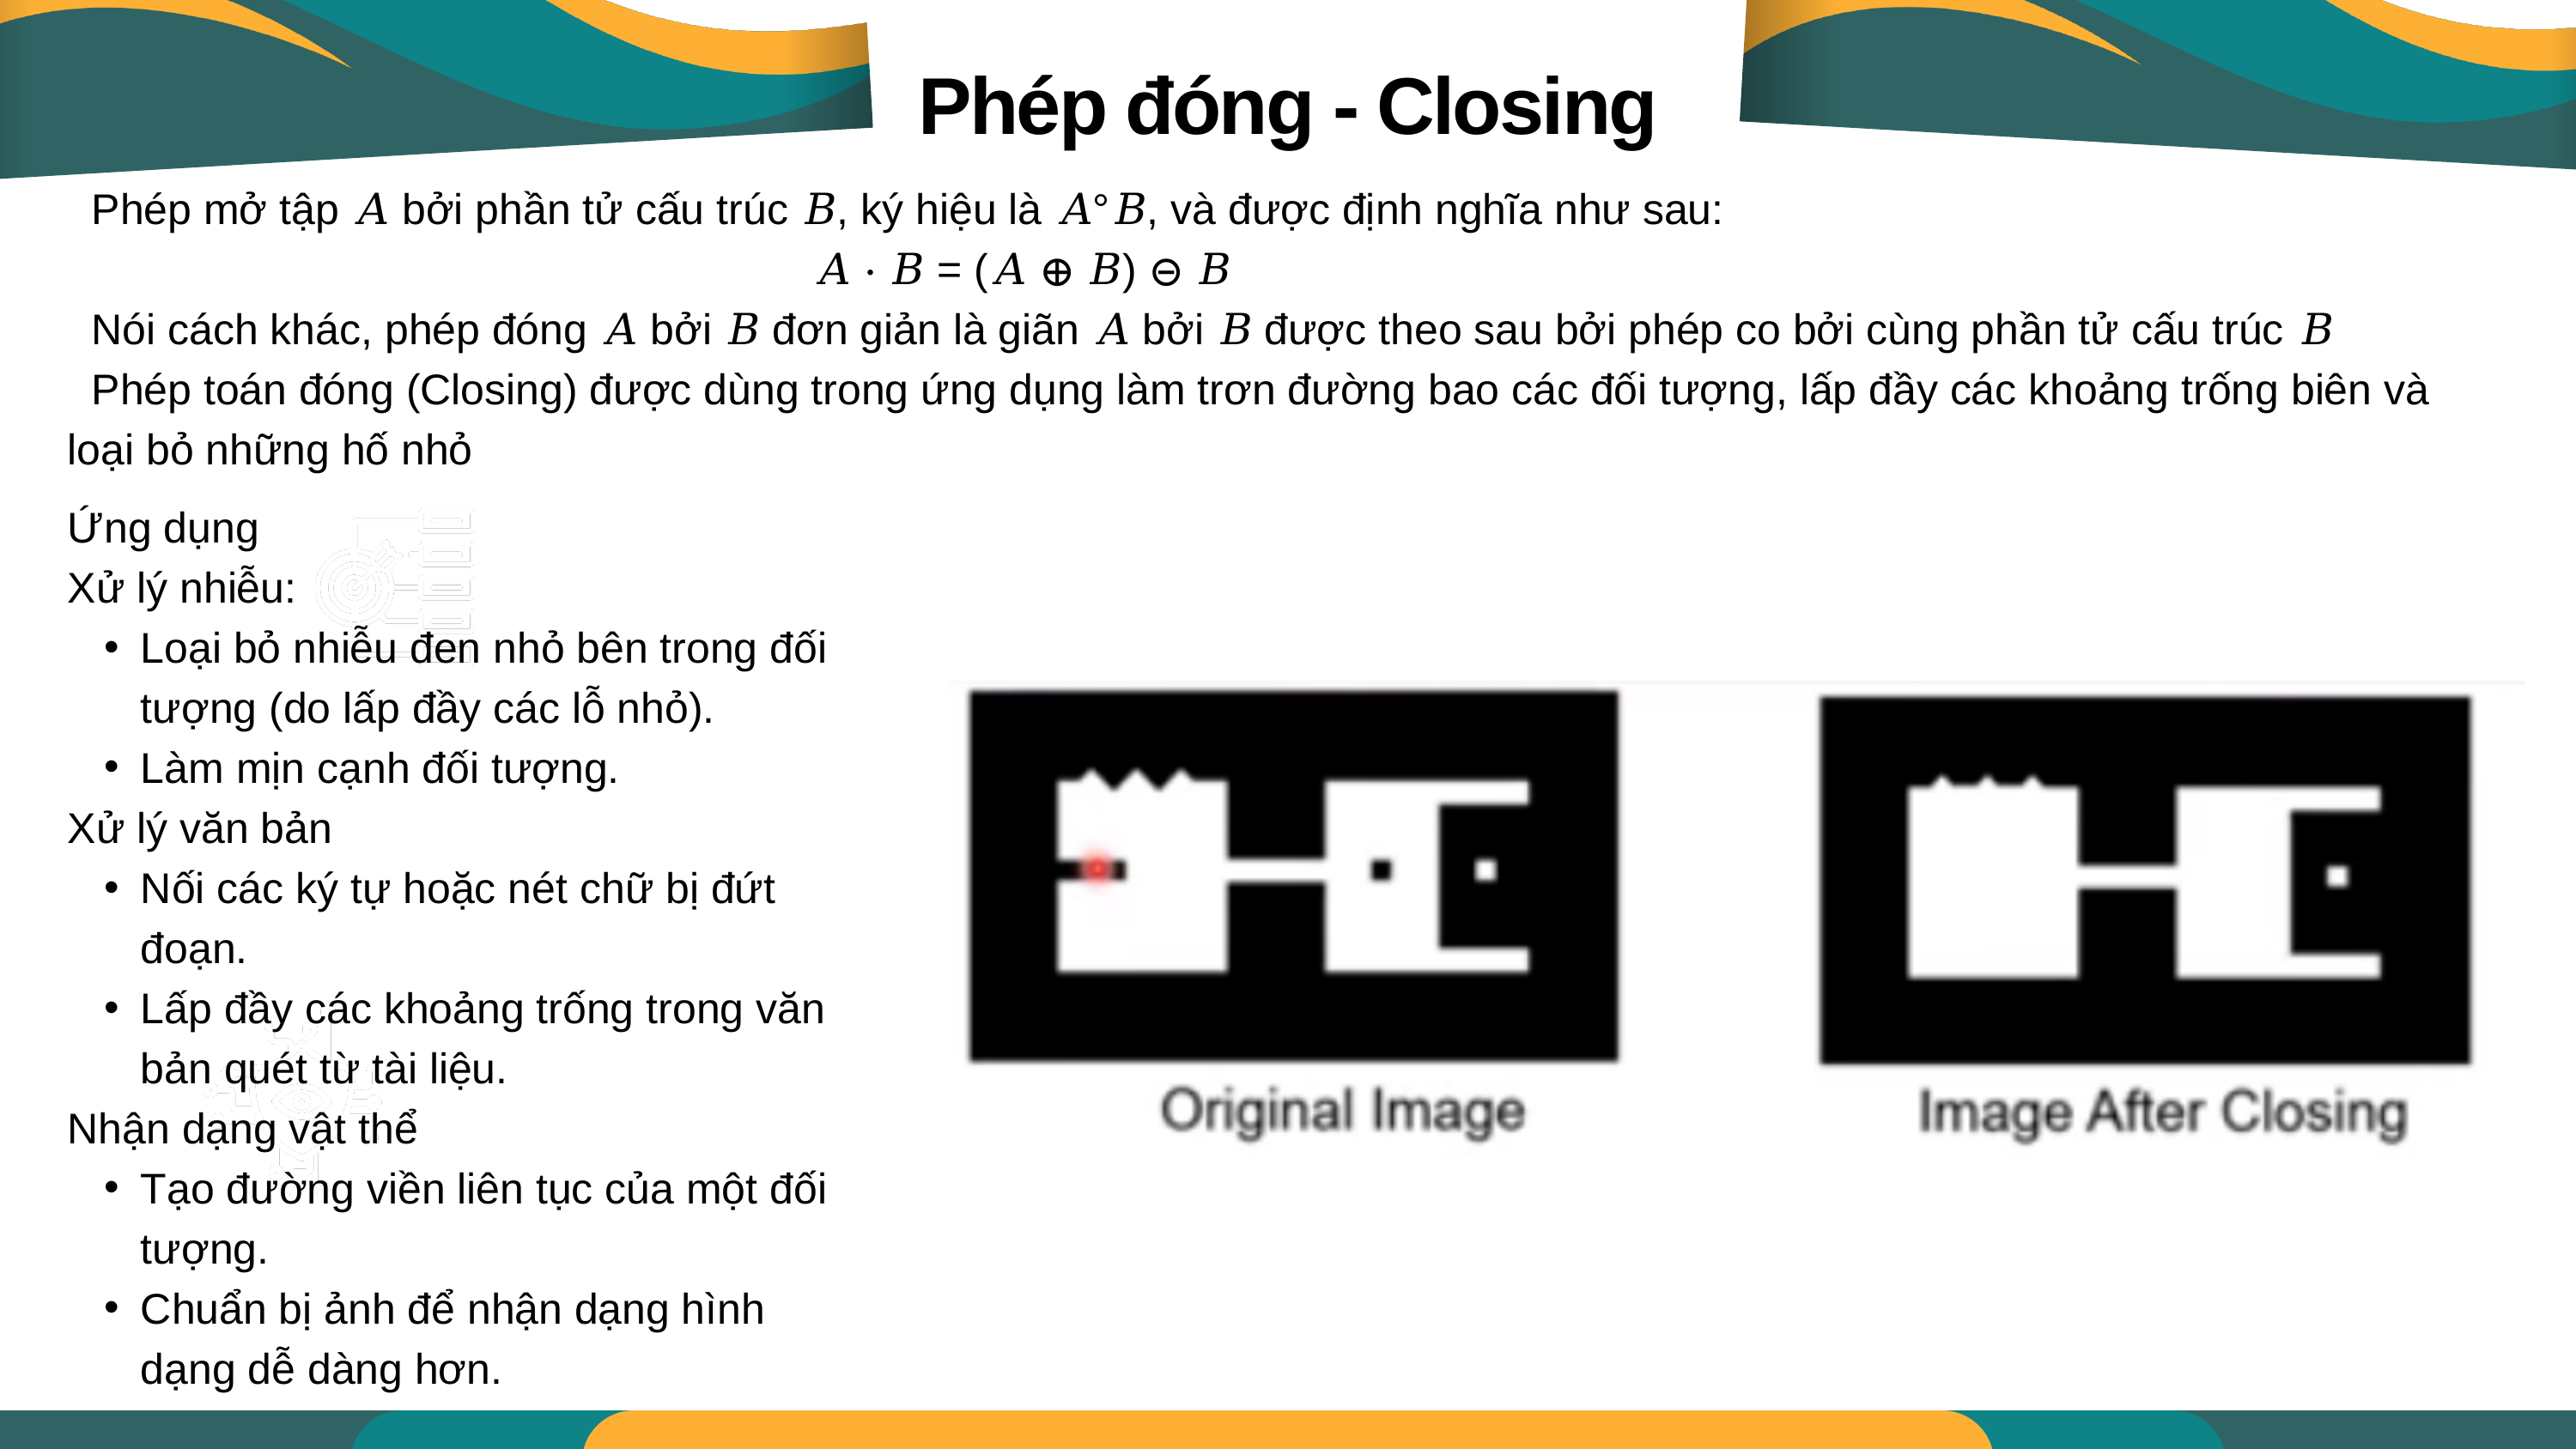

Phép đóng - Closing
  Phép mở tập 𝐴 bởi phần tử cấu trúc 𝐵, ký hiệu là 𝐴°𝐵, và được định nghĩa như sau:
                                                              𝐴 ⋅ 𝐵 = (𝐴 ⊕ 𝐵) ⊝ 𝐵
  Nói cách khác, phép đóng 𝐴 bởi 𝐵 đơn giản là giãn 𝐴 bởi 𝐵 được theo sau bởi phép co bởi cùng phần tử cấu trúc 𝐵
  Phép toán đóng (Closing) được dùng trong ứng dụng làm trơn đường bao các đối tượng, lấp đầy các khoảng trống biên và loại bỏ những hố nhỏ
Ứng dụng
Xử lý nhiễu:
Loại bỏ nhiễu đen nhỏ bên trong đối tượng (do lấp đầy các lỗ nhỏ).
Làm mịn cạnh đối tượng.
Xử lý văn bản
Nối các ký tự hoặc nét chữ bị đứt đoạn.
Lấp đầy các khoảng trống trong văn bản quét từ tài liệu.
Nhận dạng vật thể
Tạo đường viền liên tục của một đối tượng.
Chuẩn bị ảnh để nhận dạng hình dạng dễ dàng hơn.